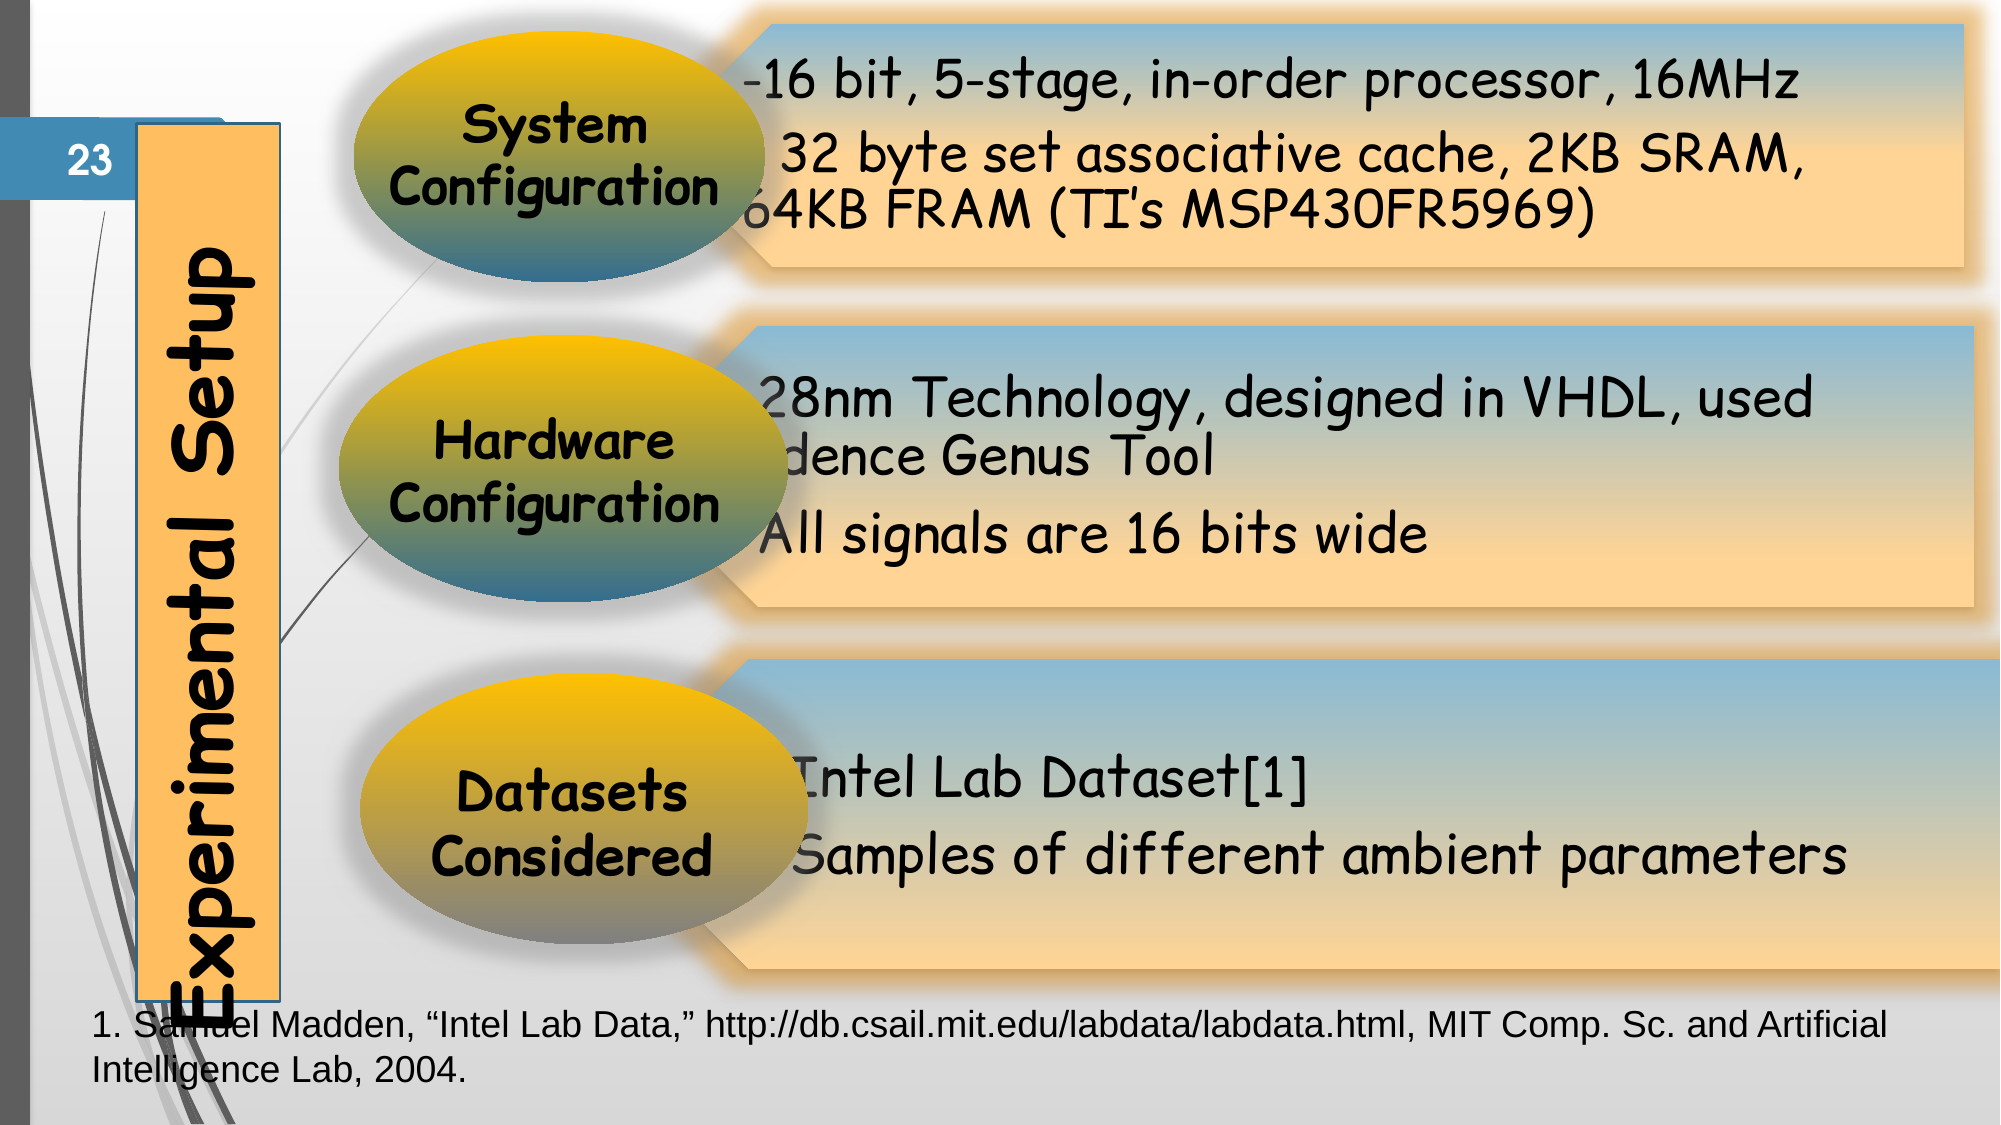

-16 bit, 5-stage, in-order processor, 16MHz
- 32 byte set associative cache, 2KB SRAM, 64KB FRAM (TI’s MSP430FR5969)
- 28nm Technology, designed in VHDL, used Cadence Genus Tool
- All signals are 16 bits wide

   - Intel Lab Dataset[1]
   - Samples of different ambient parameters

System Configuration
23
Hardware Configuration

Experimental Setup
Datasets
Considered
1. Samuel Madden, “Intel Lab Data,” http://db.csail.mit.edu/labdata/labdata.html, MIT Comp. Sc. and Artificial Intelligence Lab, 2004.